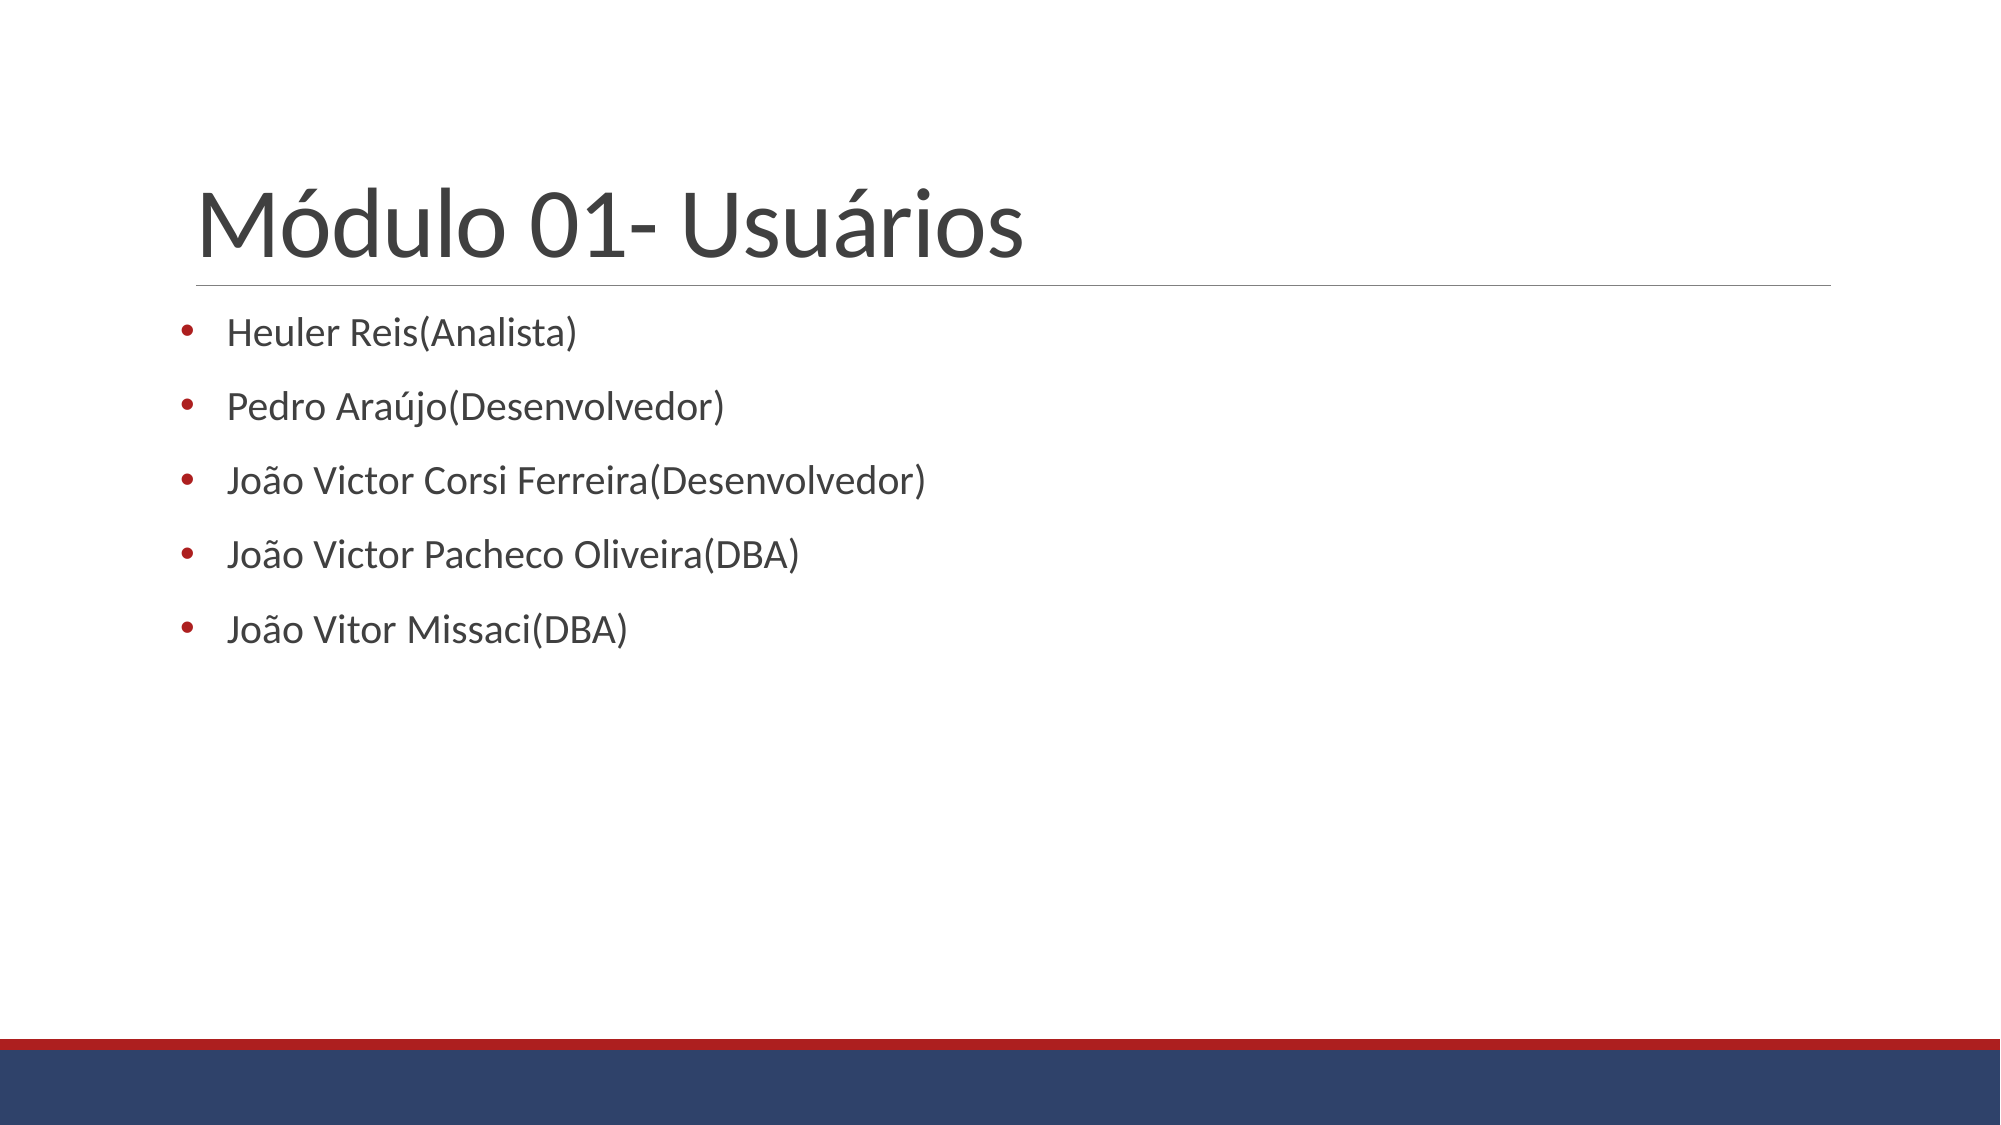

# Módulo 01- Usuários
Heuler Reis(Analista)
Pedro Araújo(Desenvolvedor)
João Victor Corsi Ferreira(Desenvolvedor)
João Victor Pacheco Oliveira(DBA)
João Vitor Missaci(DBA)